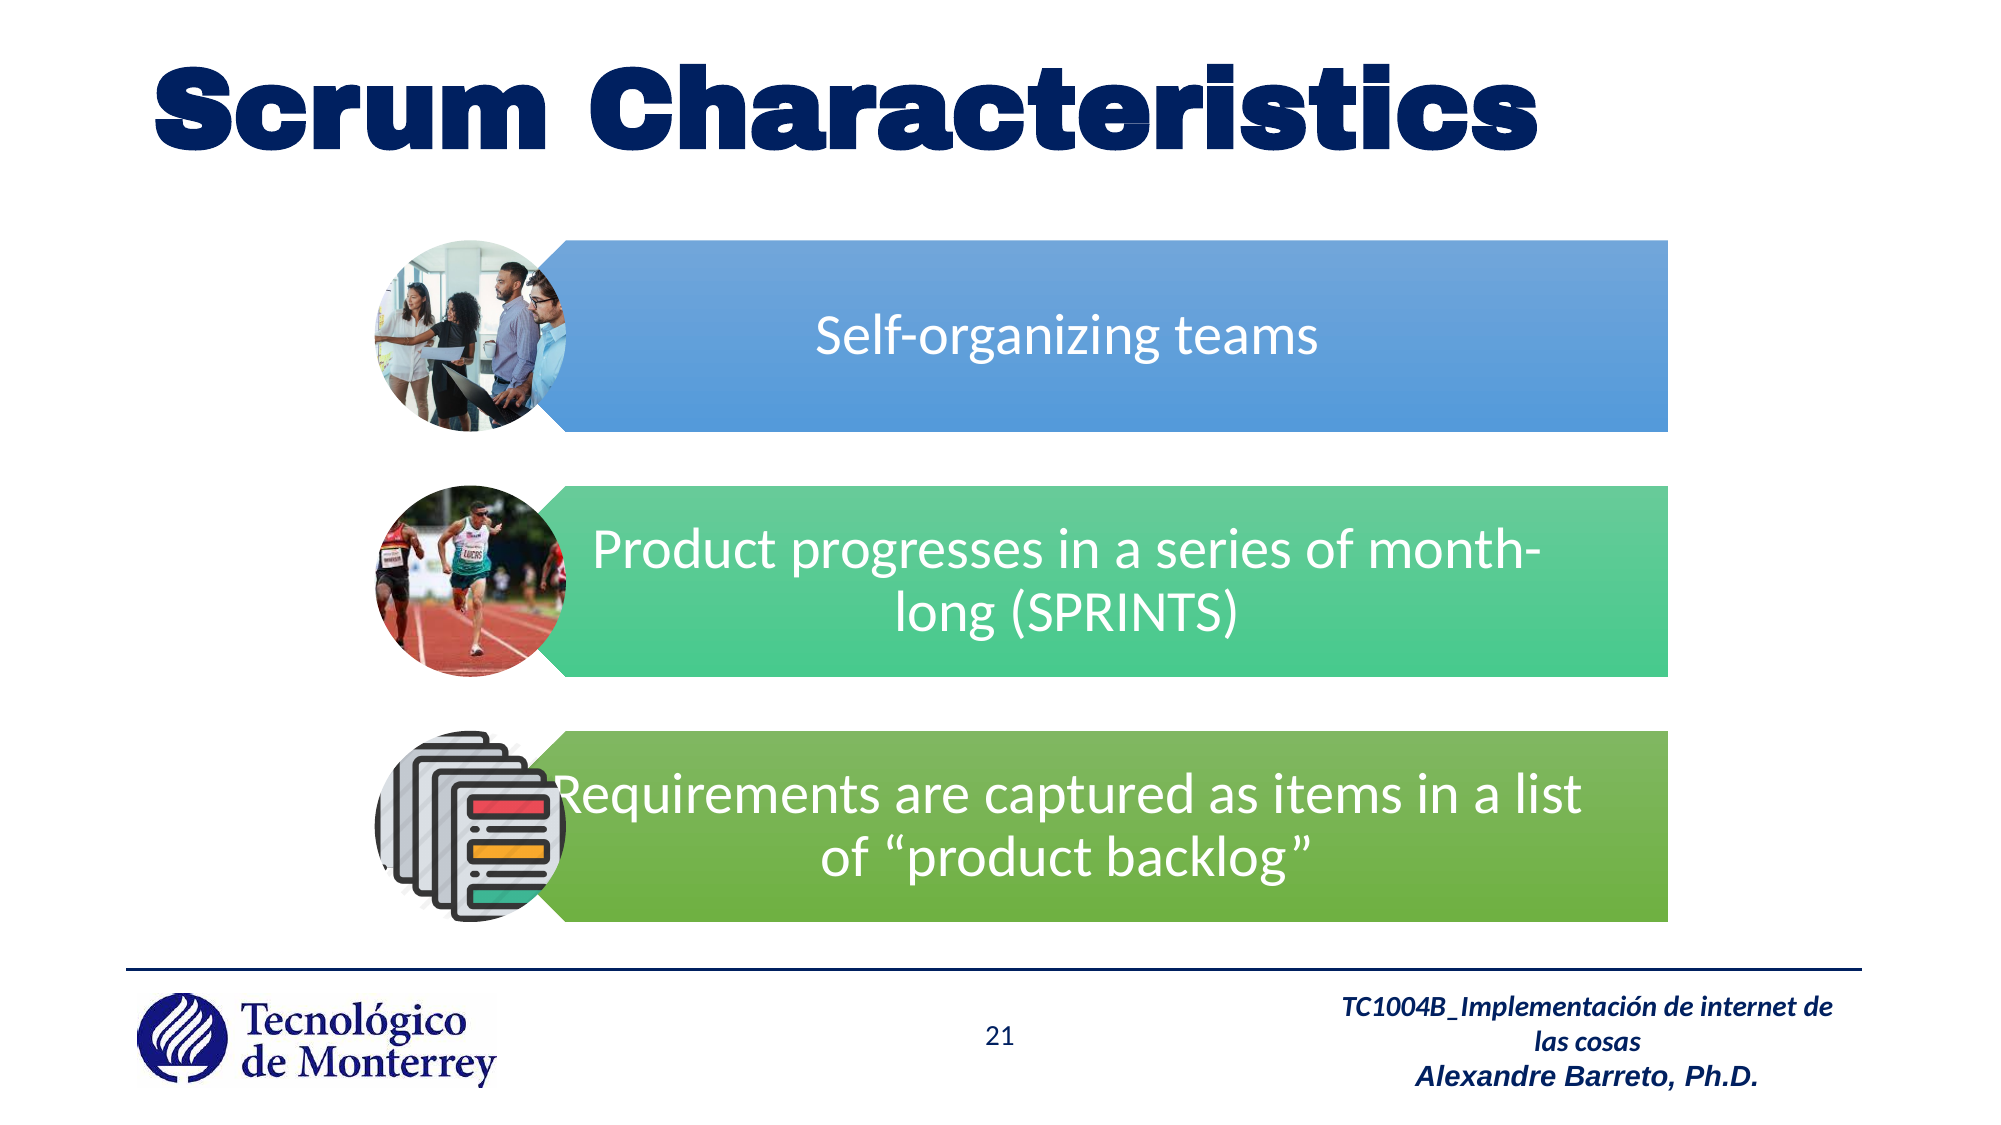

# Scrum Characteristics
Self-organizing teams
Product progresses in a series of month-long (SPRINTS)
Requirements are captured as items in a list of “product backlog”